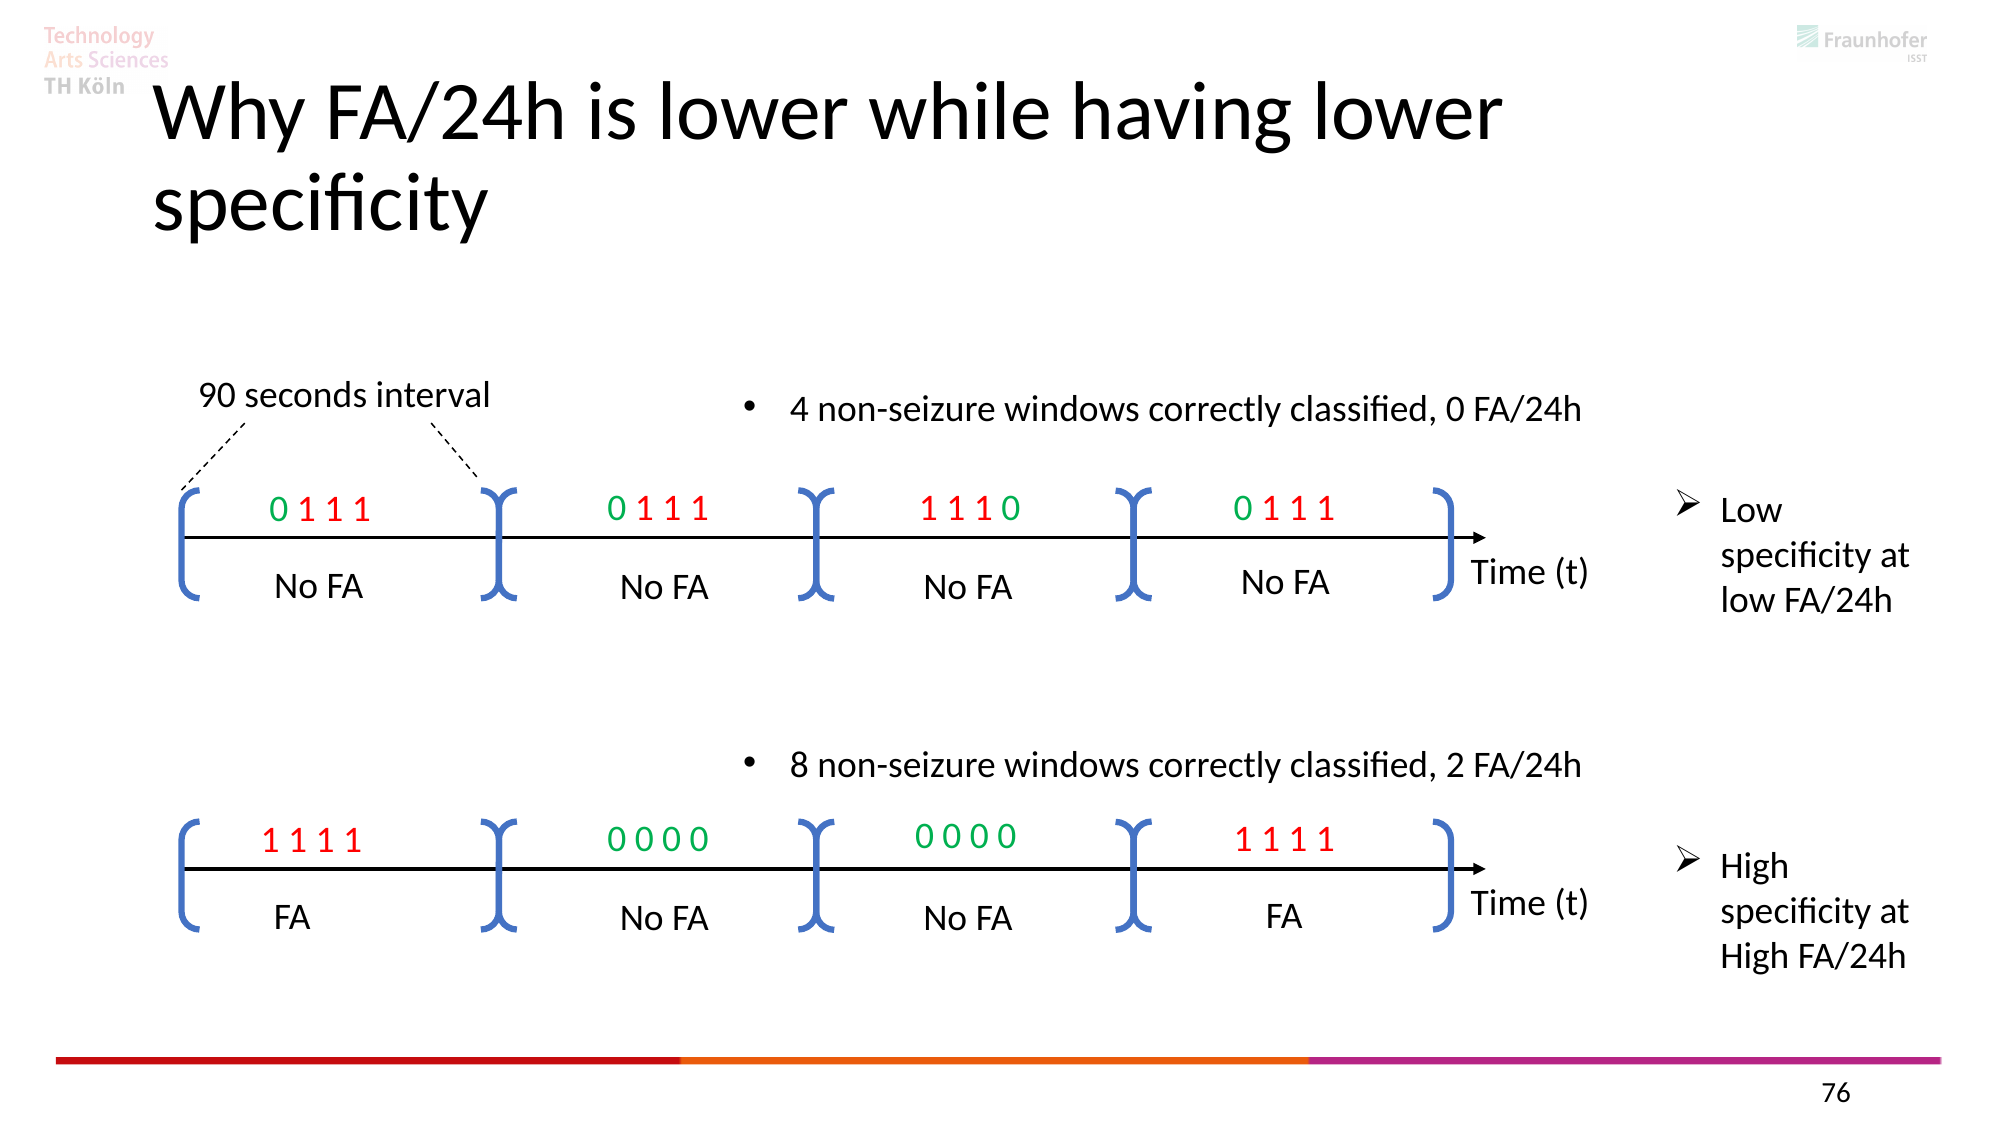

# Why FA/24h is lower while having lower specificity
90 seconds interval
4 non-seizure windows correctly classified, 0 FA/24h
 0 1 1 1
 1 1 1 0
 0 1 1 1
 0 1 1 1
Low specificity at low FA/24h

Time (t)
No FA
No FA
No FA
No FA
8 non-seizure windows correctly classified, 2 FA/24h
 0 0 0 0
 0 0 0 0
 1 1 1 1
1 1 1 1

High specificity at High FA/24h
Time (t)
 FA
FA
No FA
No FA
76